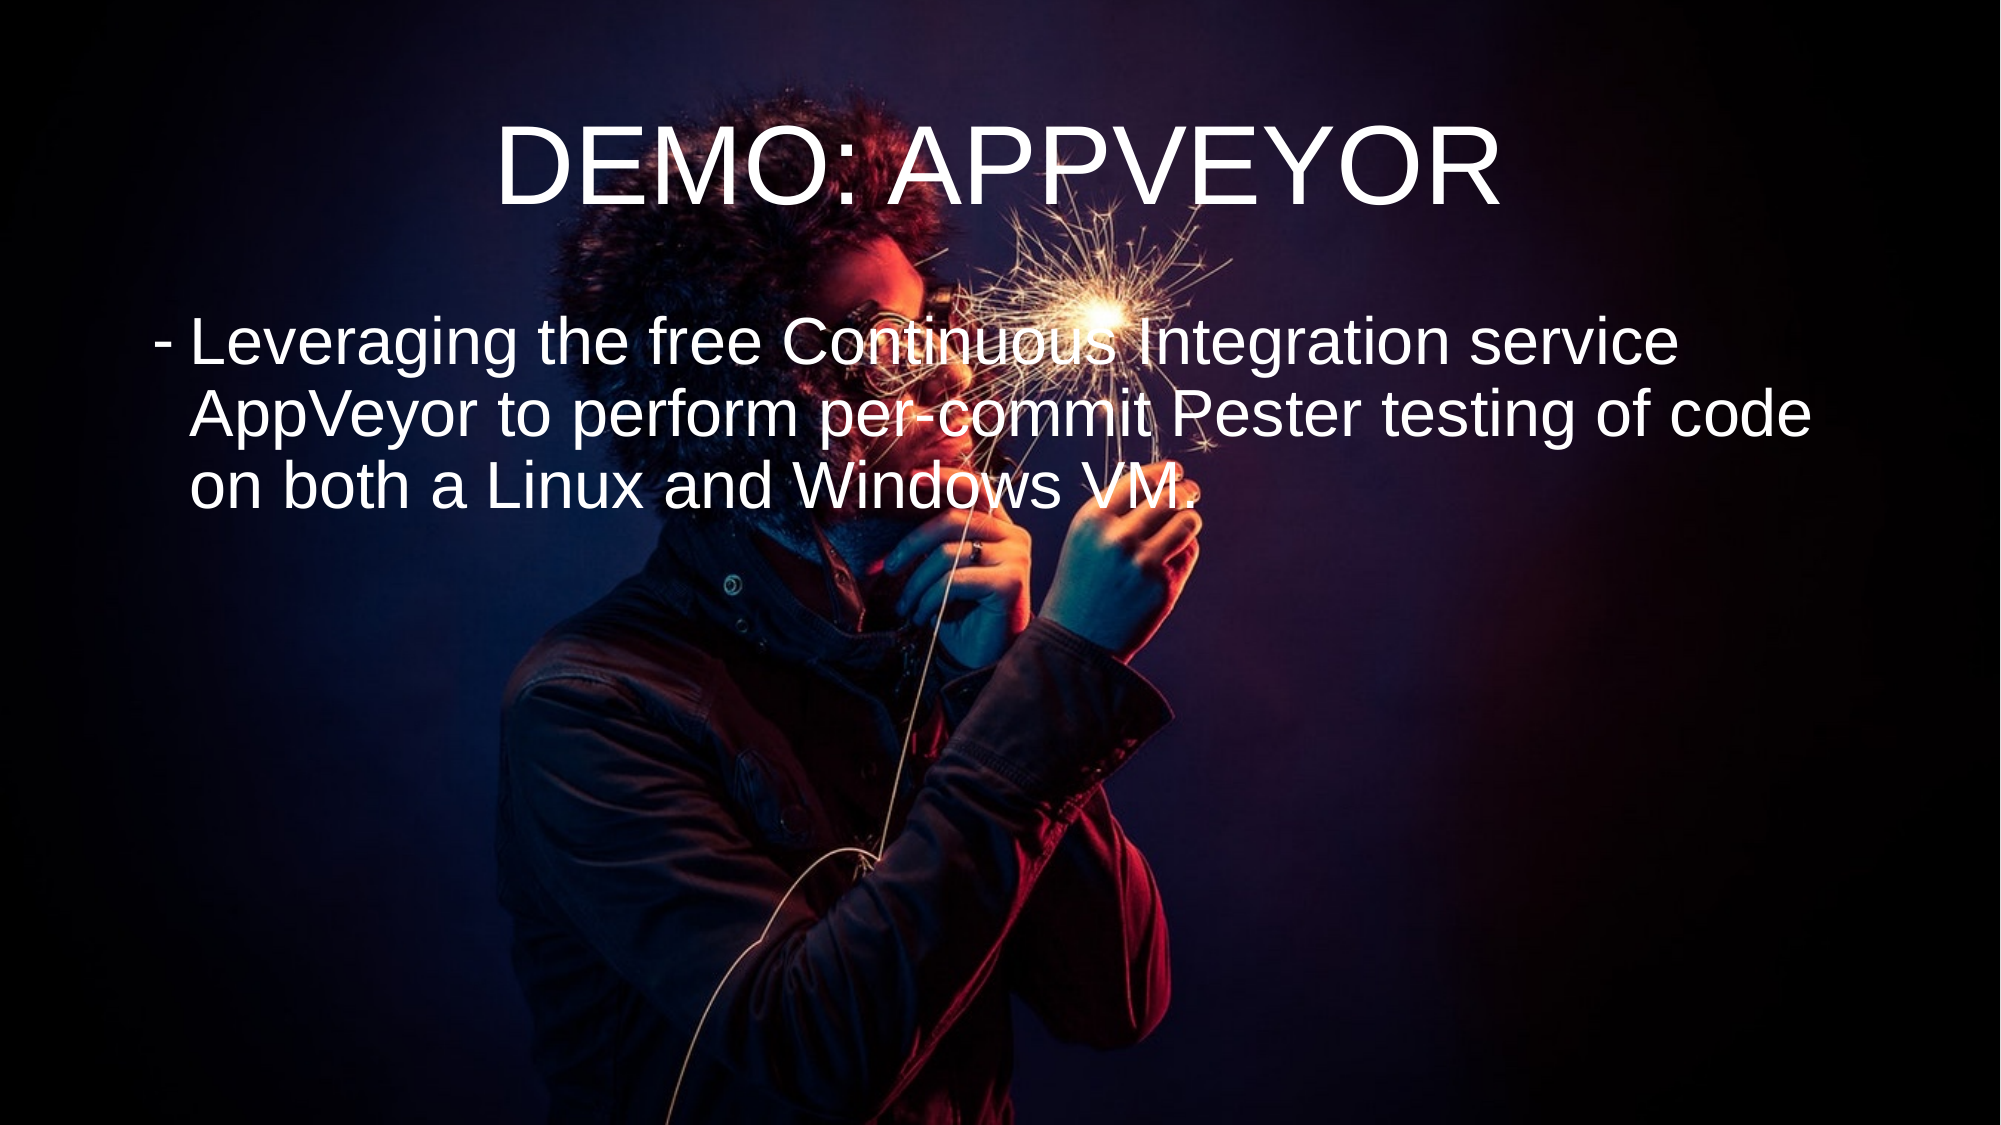

# DEMO: APPVEYOR
Leveraging the free Continuous Integration service AppVeyor to perform per-commit Pester testing of code on both a Linux and Windows VM.